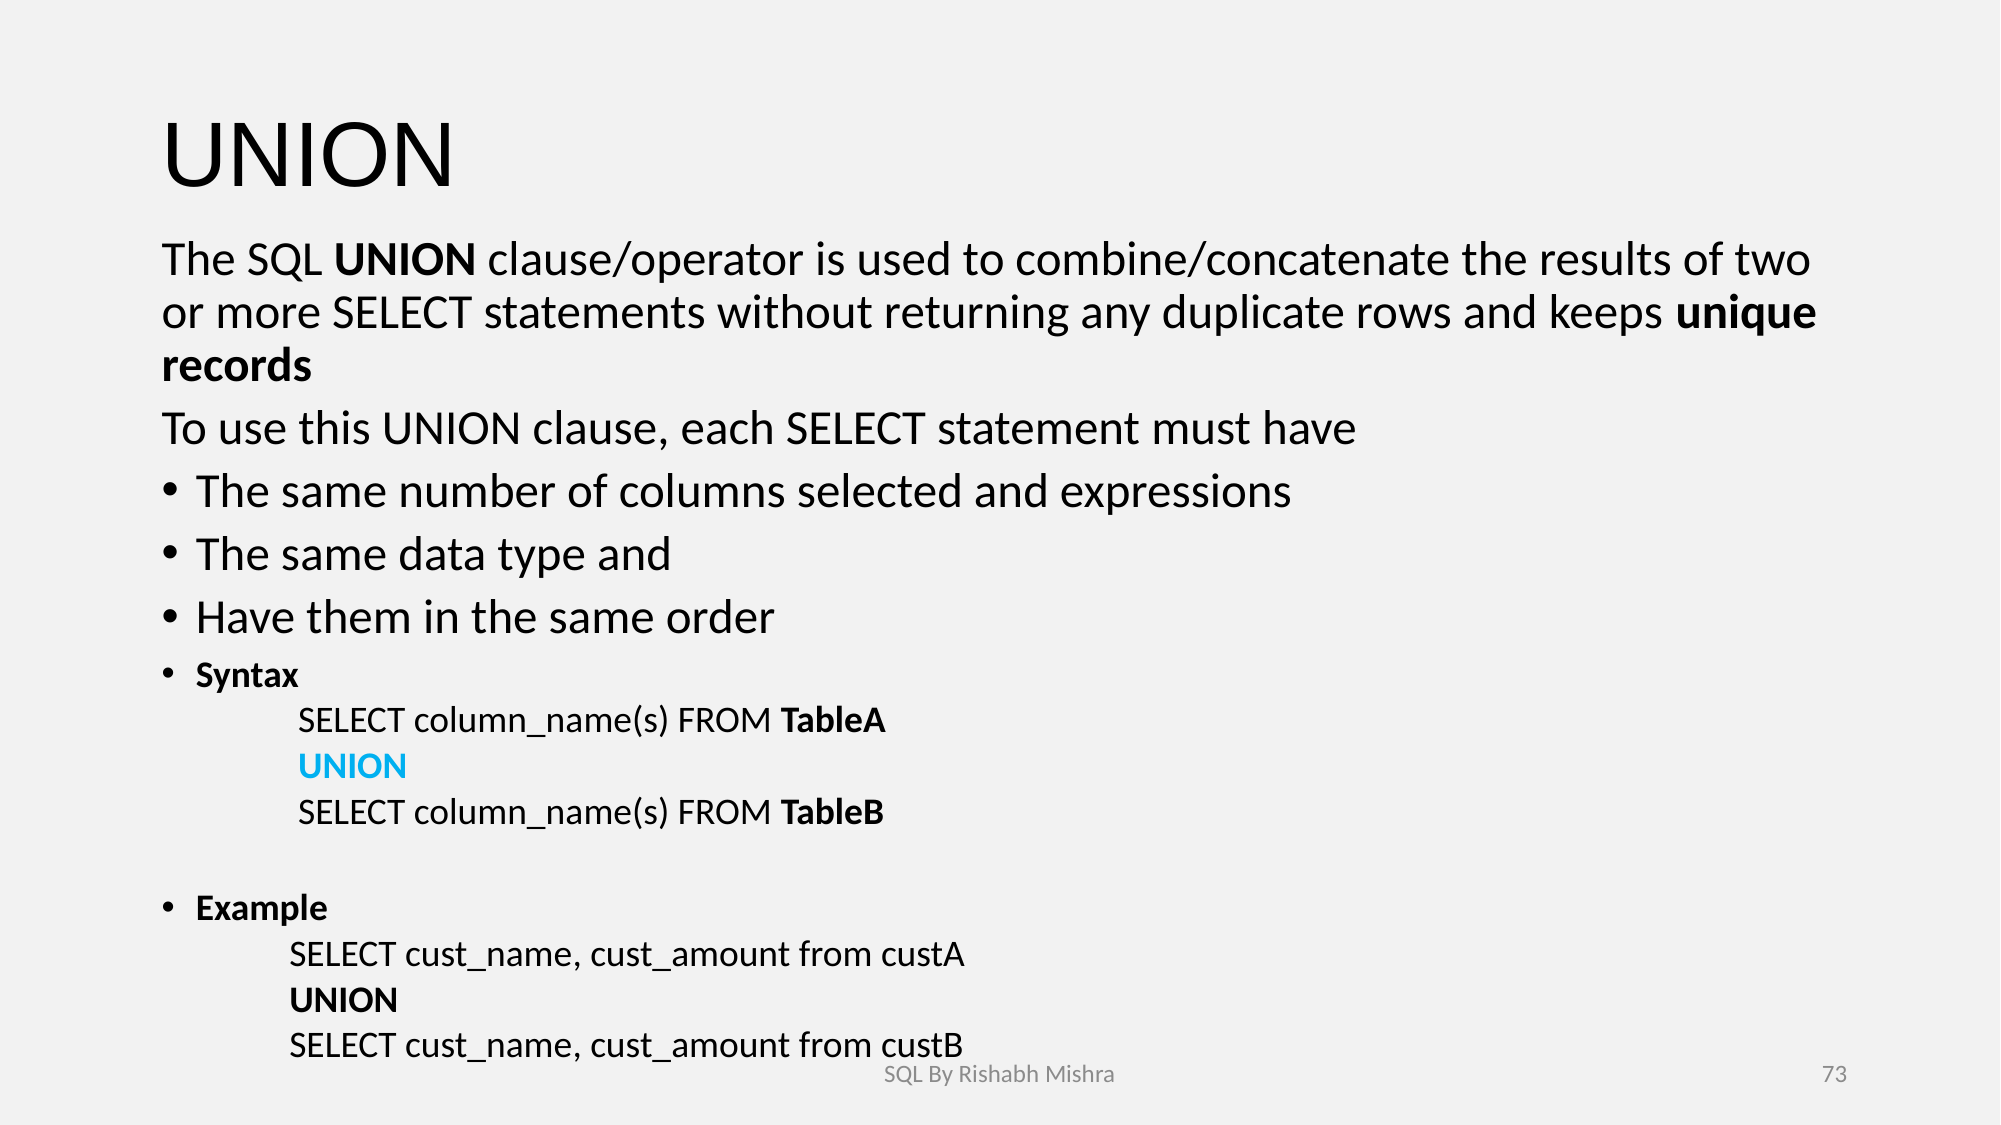

# UNION
The SQL UNION clause/operator is used to combine/concatenate the results of two or more SELECT statements without returning any duplicate rows and keeps unique records
To use this UNION clause, each SELECT statement must have
The same number of columns selected and expressions
The same data type and
Have them in the same order
Syntax
SELECT column_name(s) FROM TableA
UNION
SELECT column_name(s) FROM TableB

Example
       SELECT cust_name, cust_amount from custA
       UNION
       SELECT cust_name, cust_amount from custB
SQL By Rishabh Mishra
73